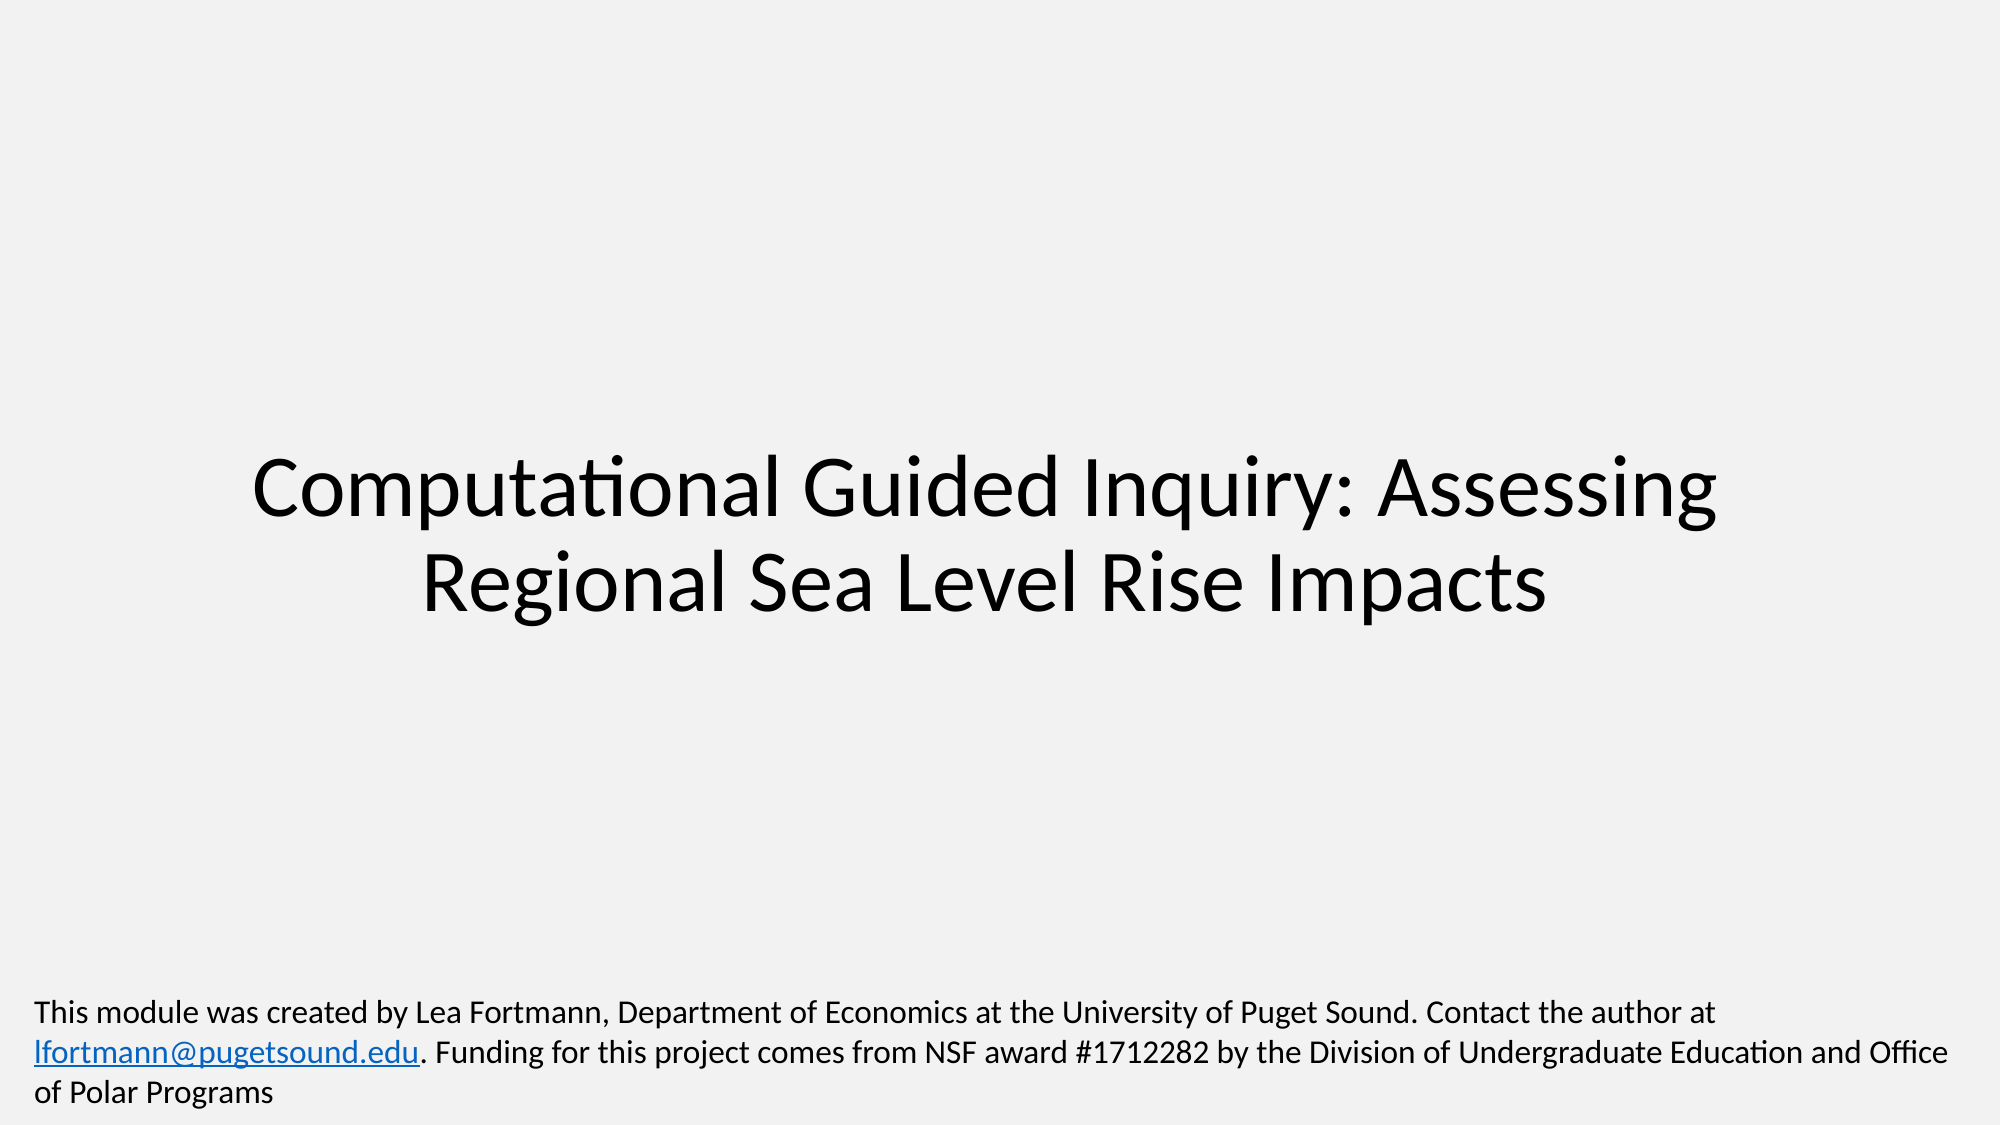

# Computational Guided Inquiry: Assessing Regional Sea Level Rise Impacts
This module was created by Lea Fortmann, Department of Economics at the University of Puget Sound. Contact the author at lfortmann@pugetsound.edu. Funding for this project comes from NSF award #1712282 by the Division of Undergraduate Education and Office of Polar Programs